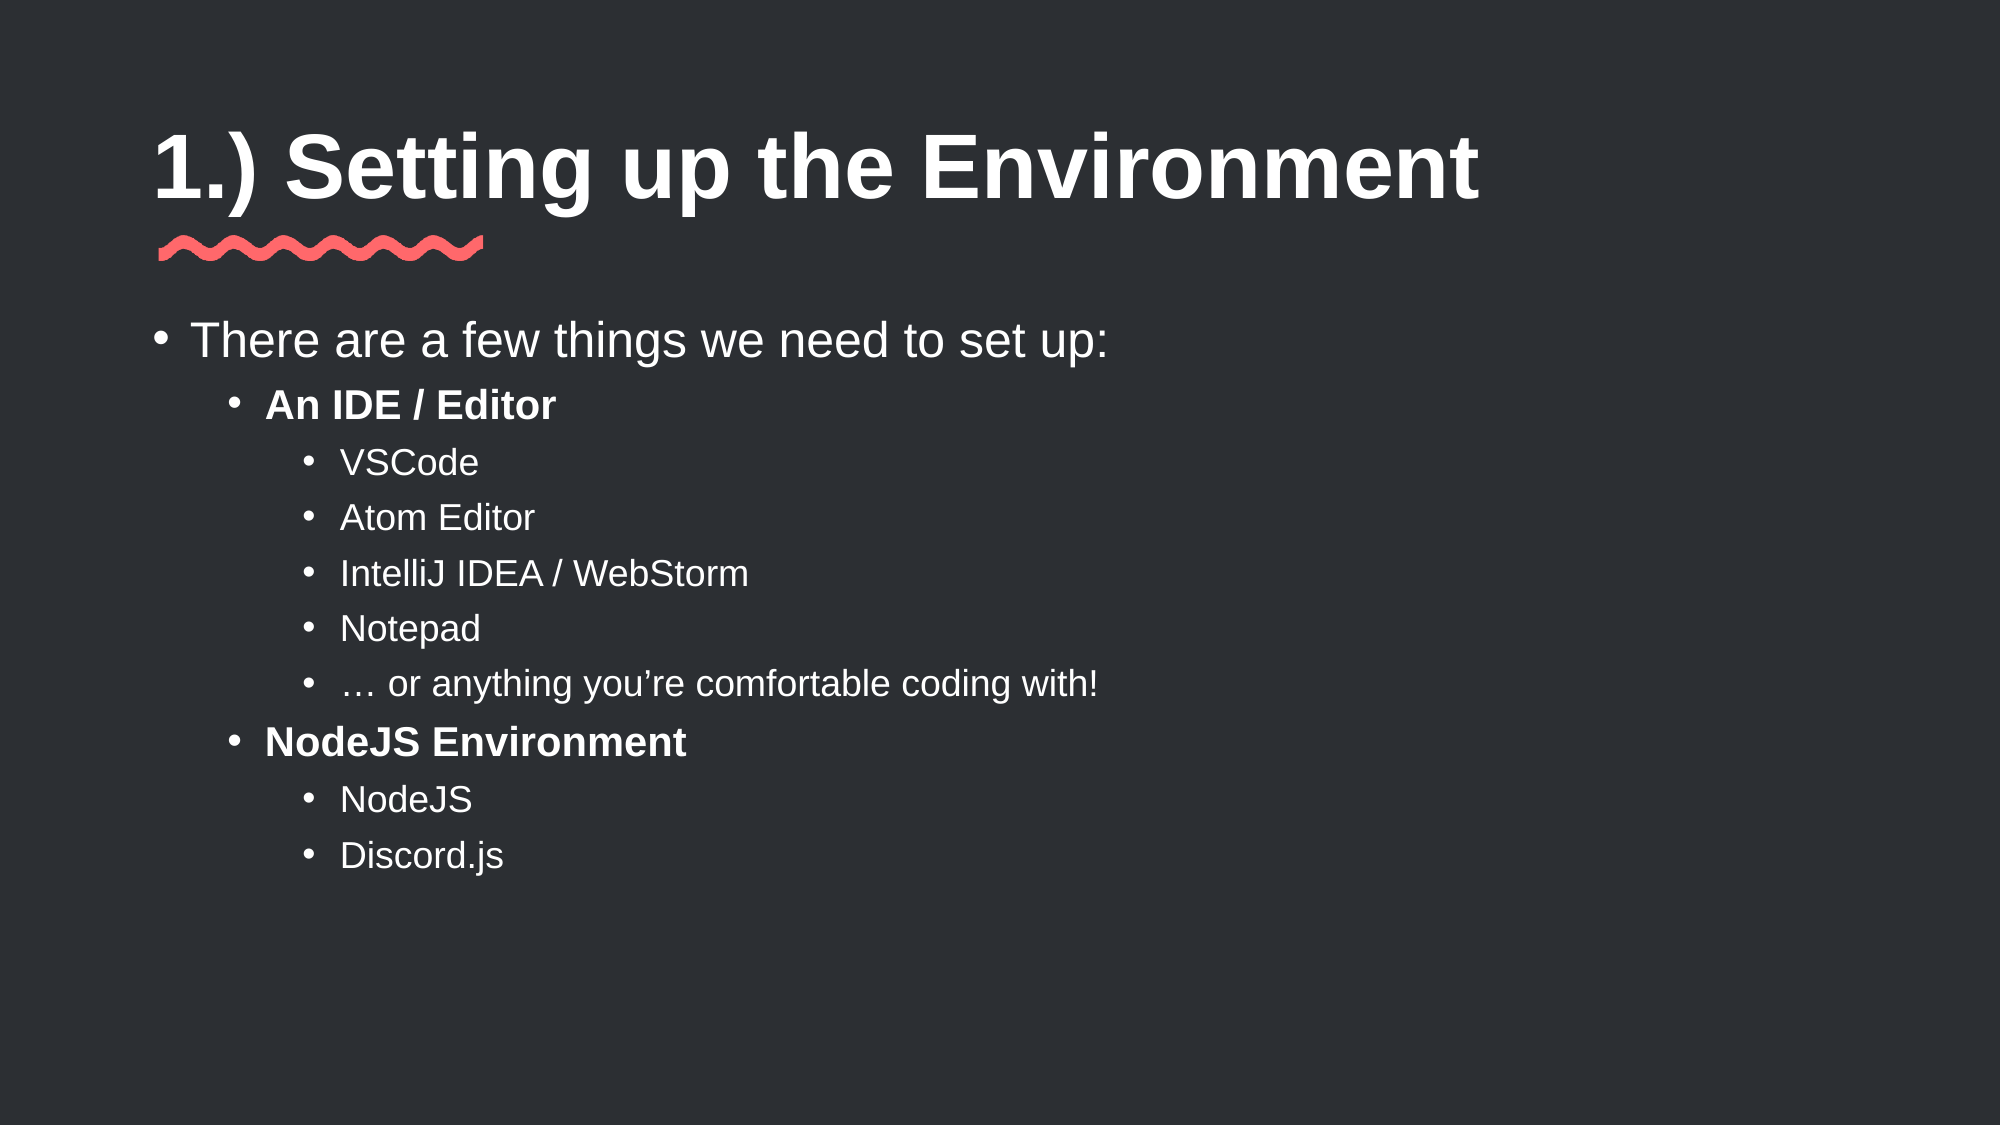

# 1.) Setting up the Environment
There are a few things we need to set up:
An IDE / Editor
VSCode
Atom Editor
IntelliJ IDEA / WebStorm
Notepad
… or anything you’re comfortable coding with!
NodeJS Environment
NodeJS
Discord.js